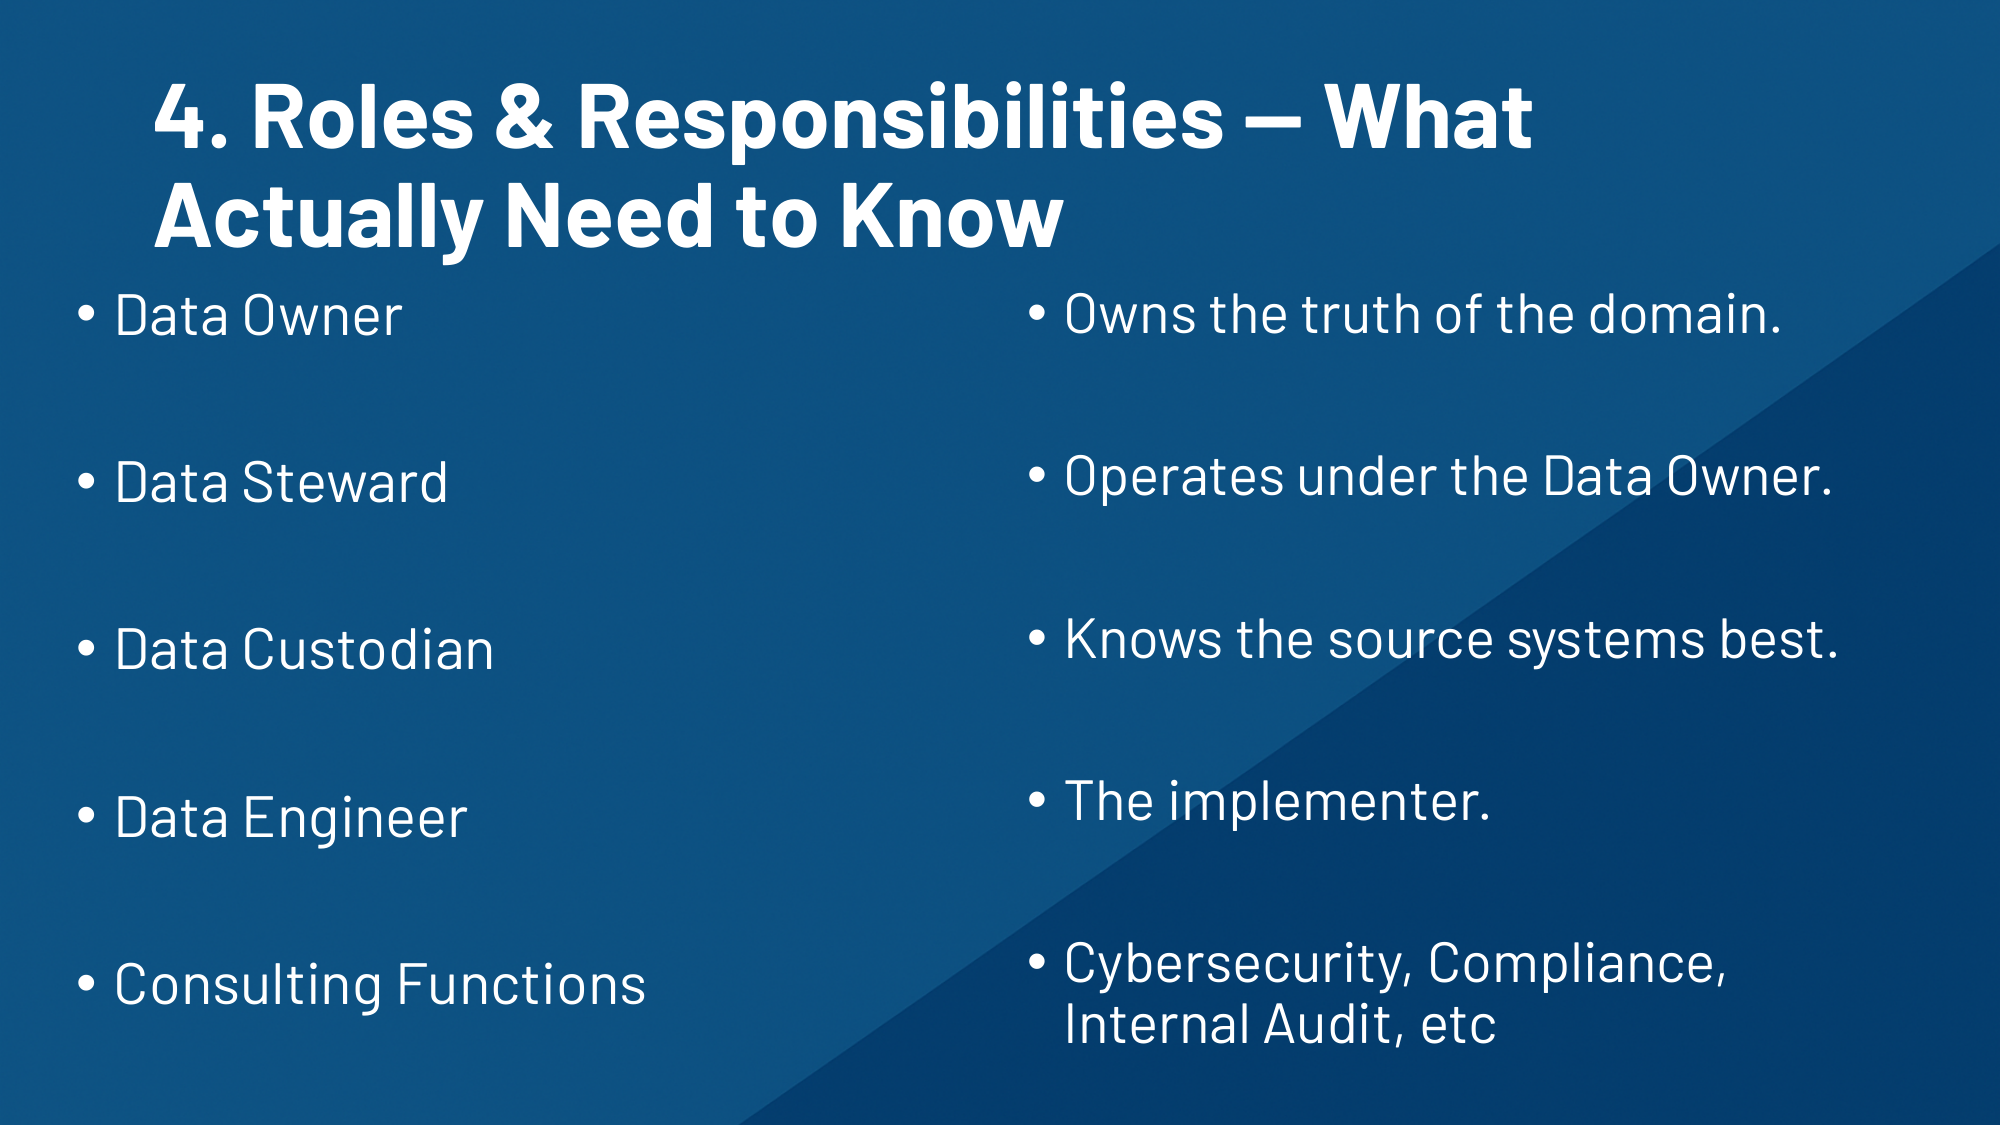

# 4. Roles & Responsibilities — What Actually Need to Know
Data Owner

Data Steward

Data Custodian

Data Engineer

Consulting Functions

Owns the truth of the domain.

Operates under the Data Owner.

Knows the source systems best.

The implementer.

Cybersecurity, Compliance, Internal Audit, etc